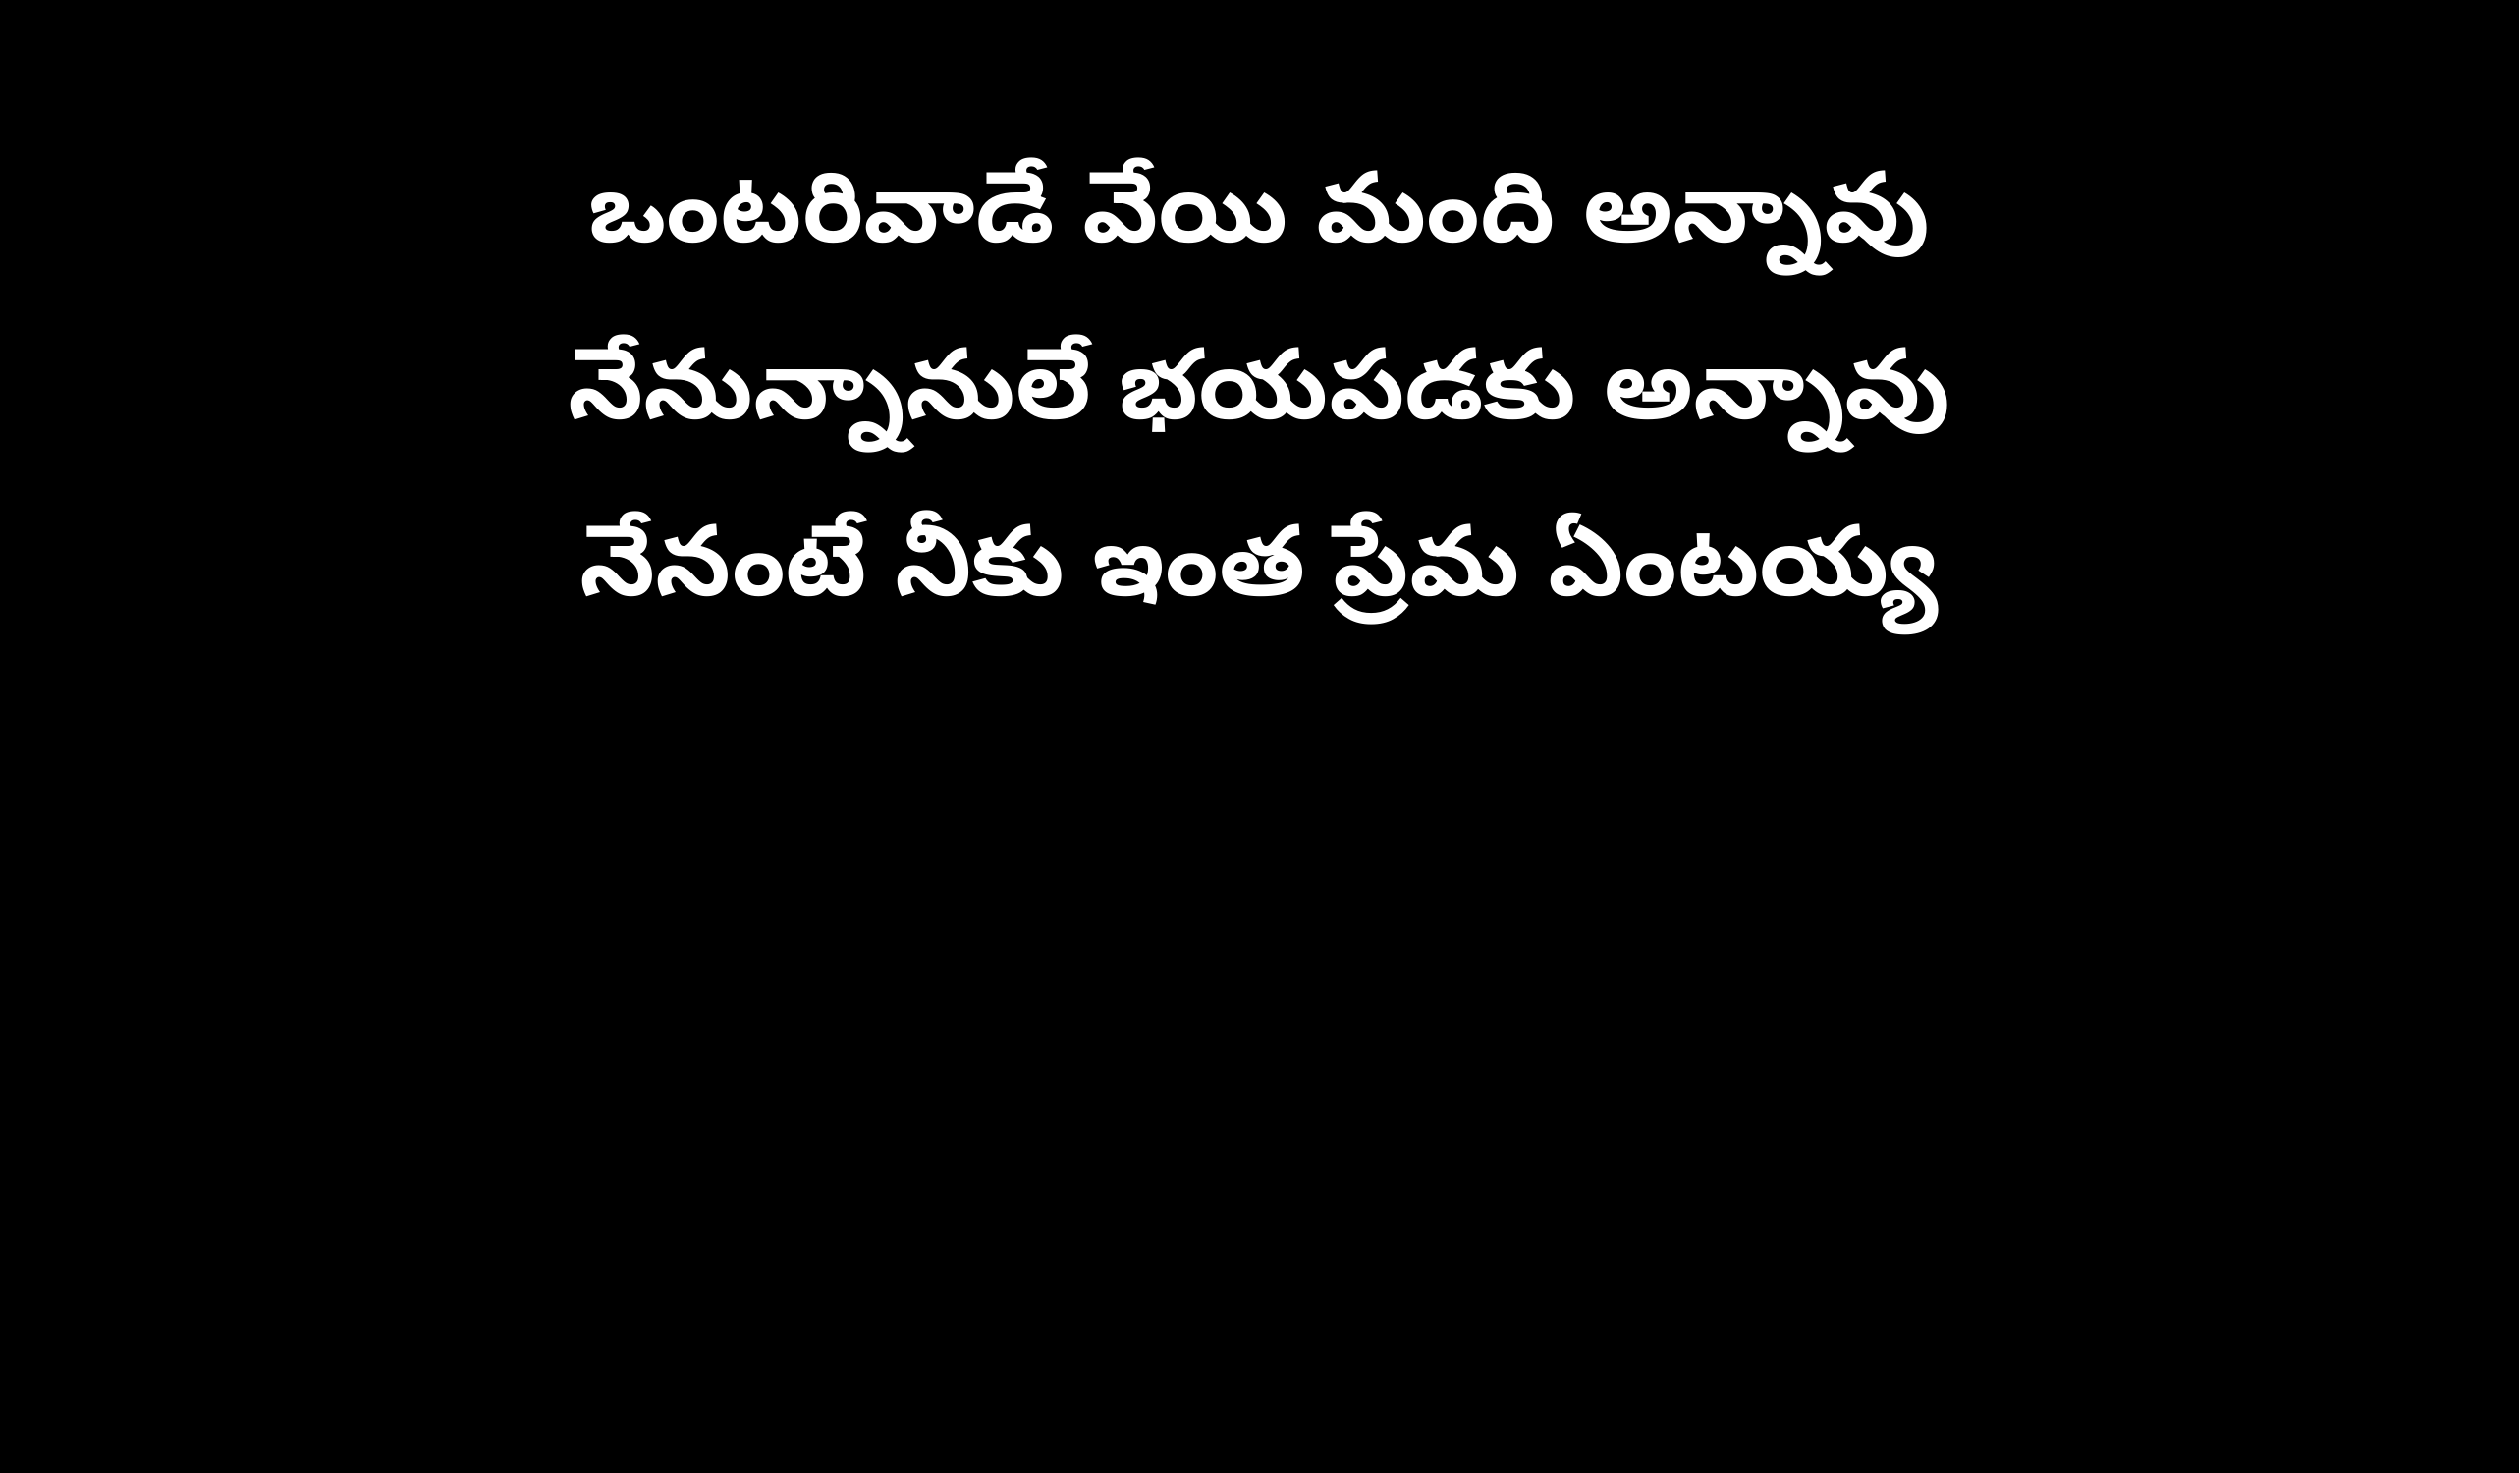

ఒంటరివాడే వేయి మంది అన్నావు
నేనున్నానులే భయపడకు అన్నావు
నేనంటే నీకు ఇంత ప్రేమ ఏంటయ్య